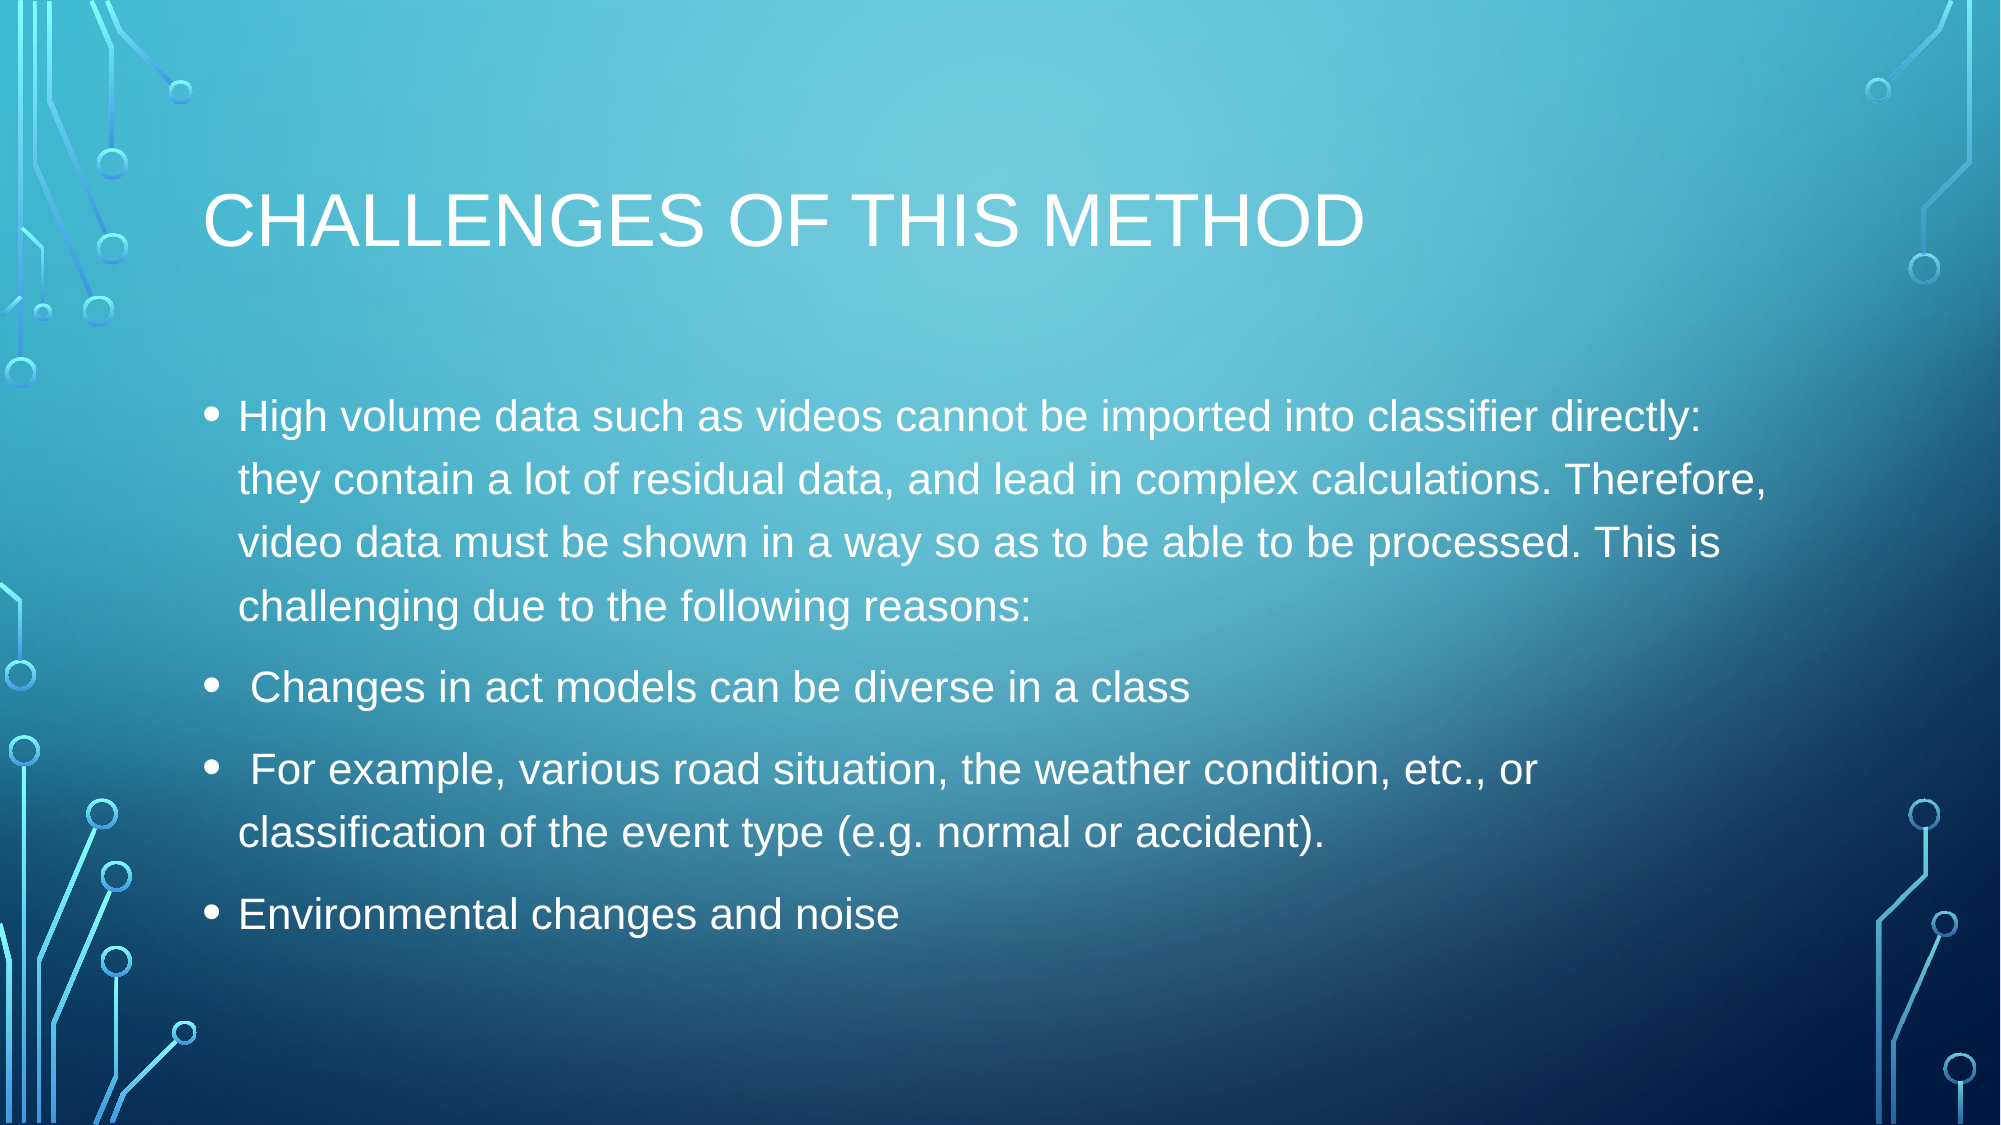

# Challenges of this method
High volume data such as videos cannot be imported into classifier directly: they contain a lot of residual data, and lead in complex calculations. Therefore, video data must be shown in a way so as to be able to be processed. This is challenging due to the following reasons:
 Changes in act models can be diverse in a class
 For example, various road situation, the weather condition, etc., or classification of the event type (e.g. normal or accident).
Environmental changes and noise